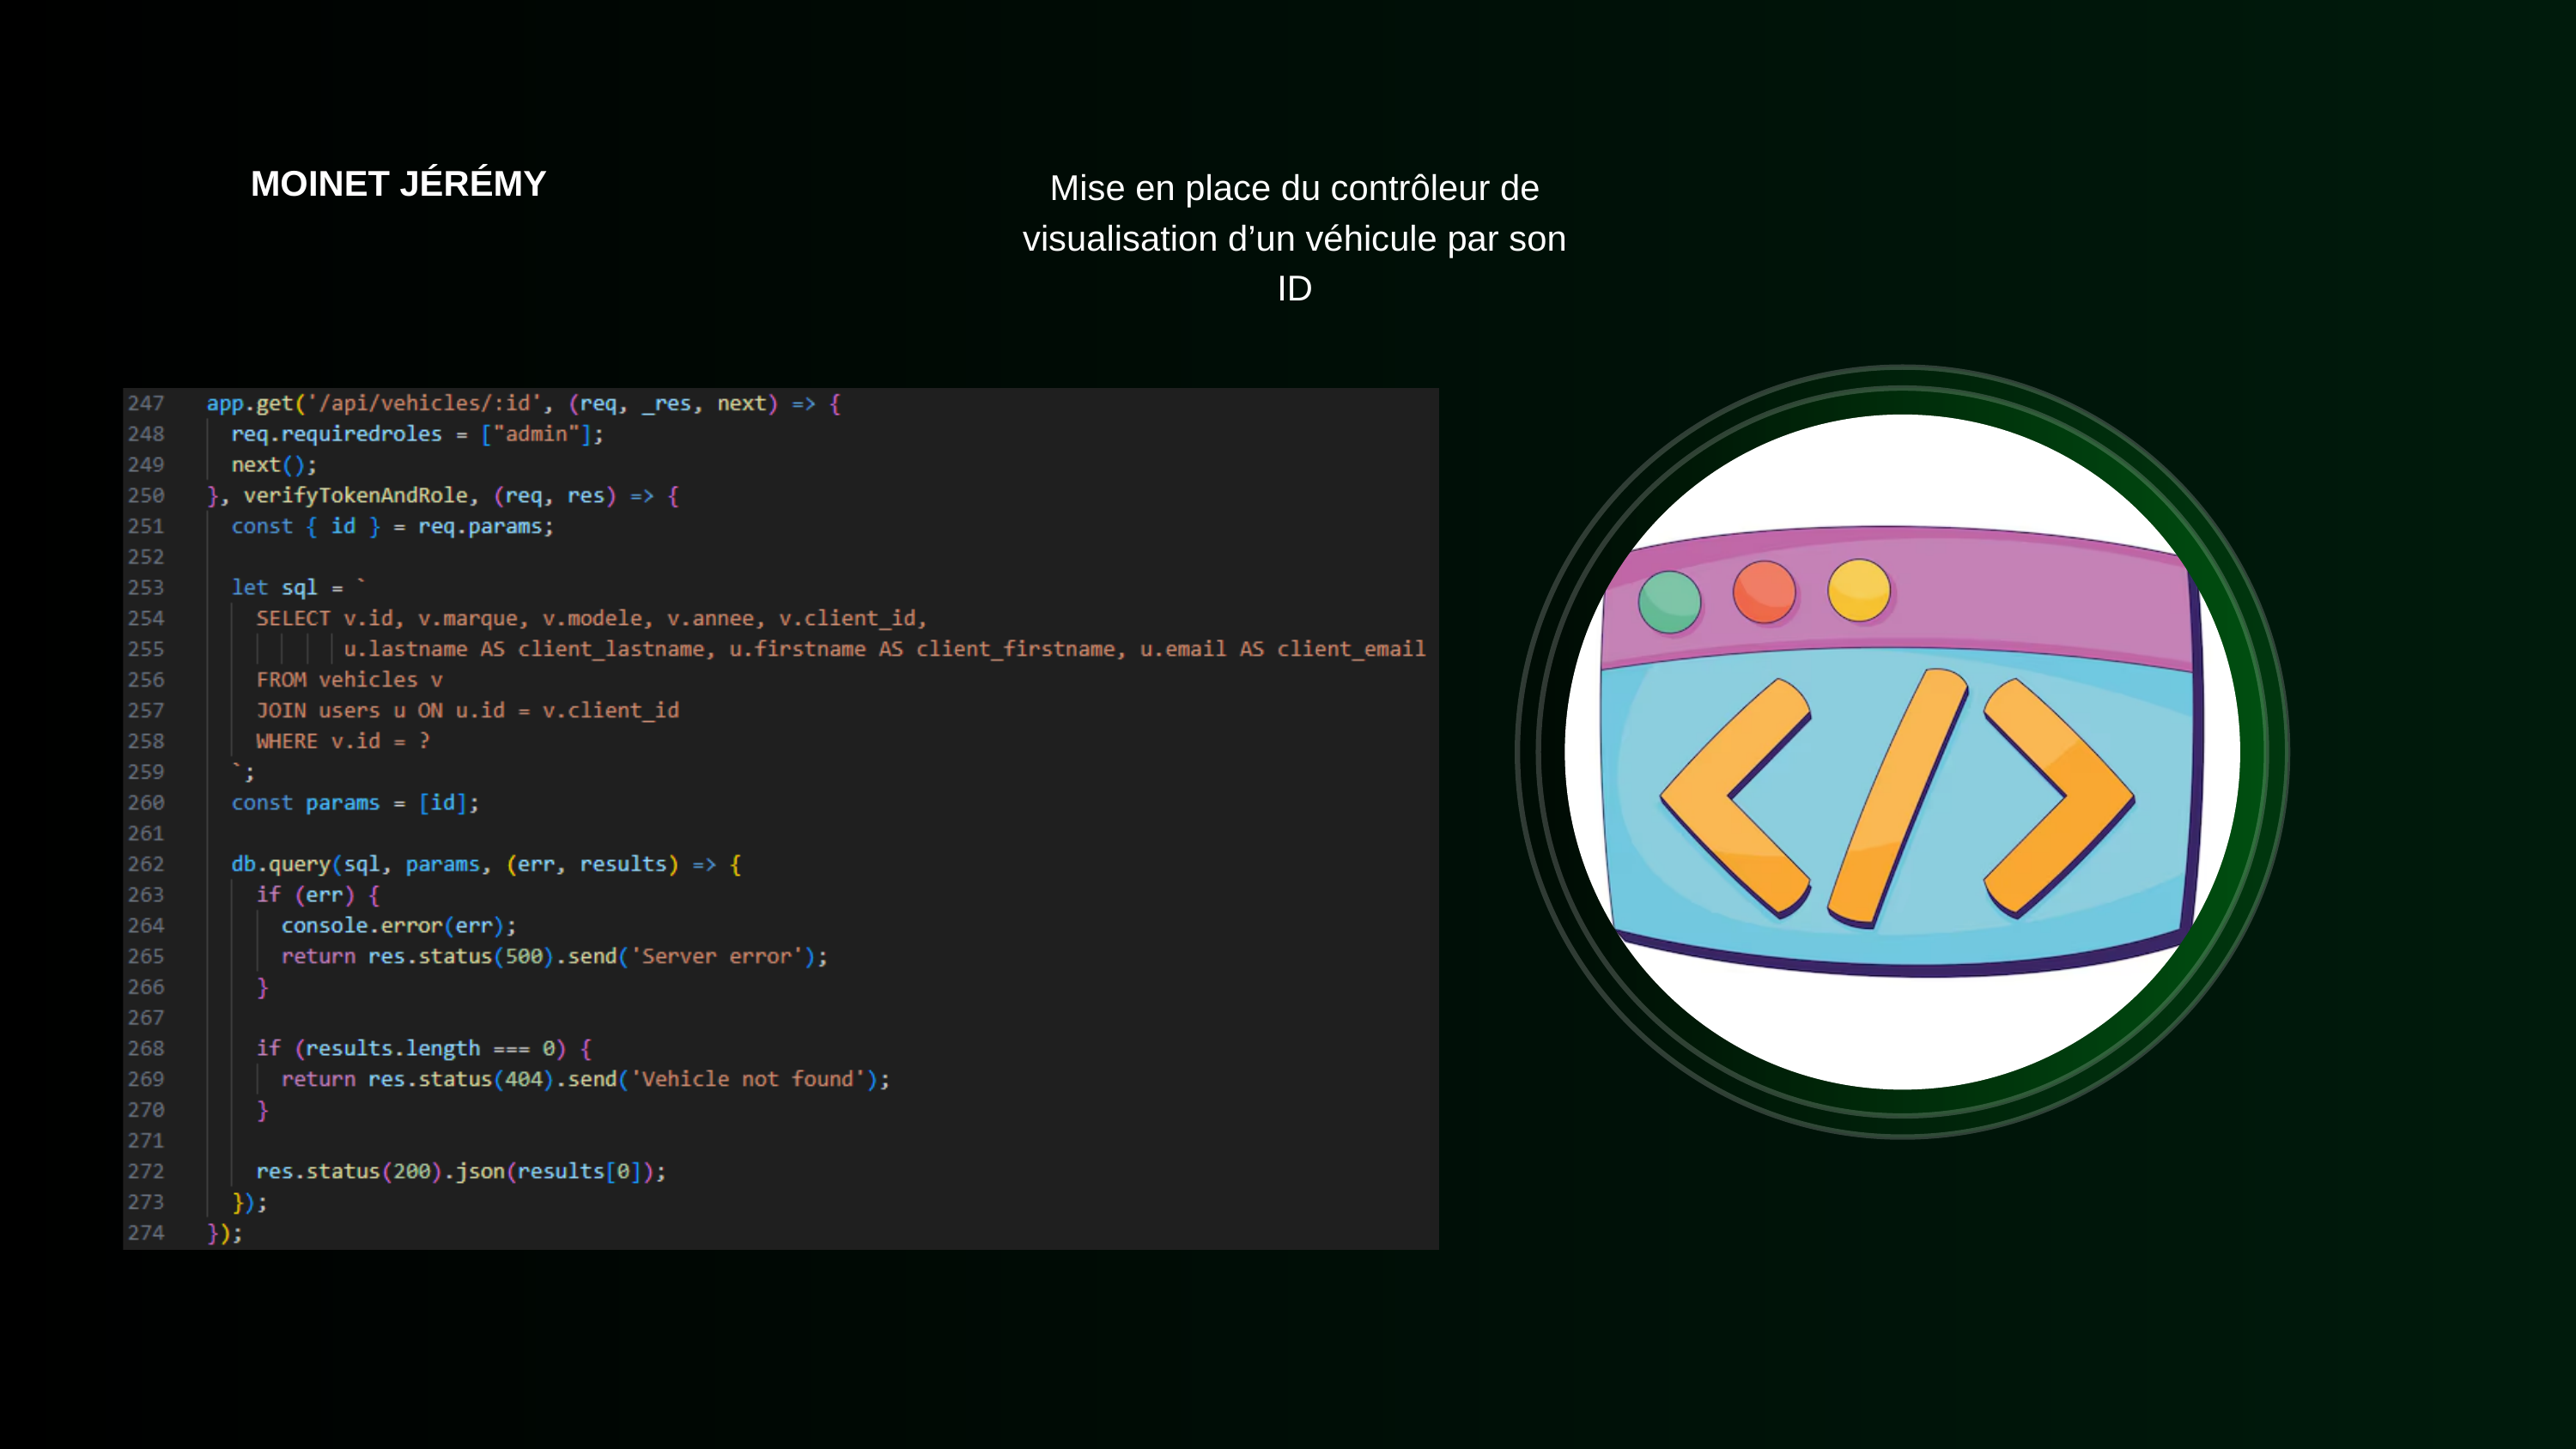

Mise en place du contrôleur de visualisation d’un véhicule par son ID
MOINET JÉRÉMY